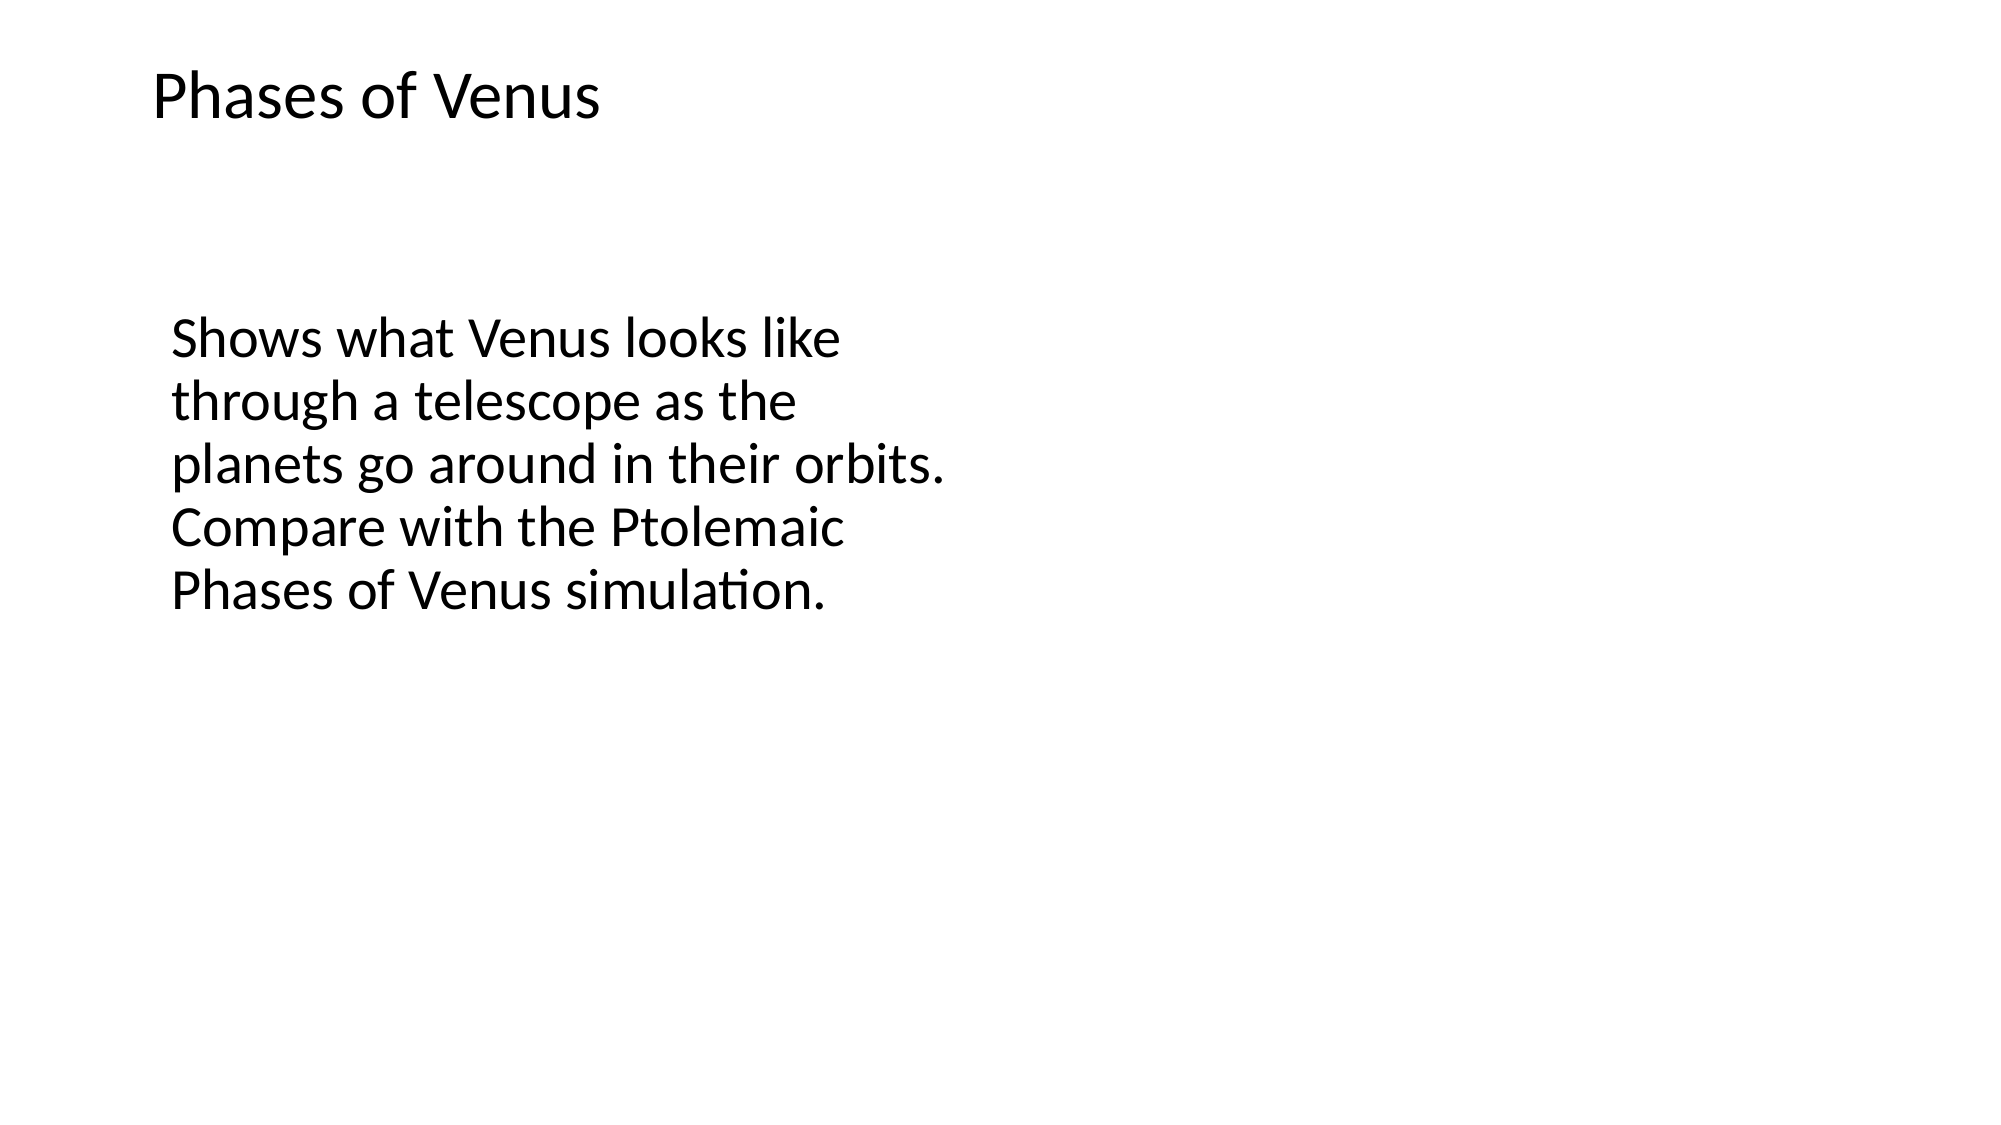

# Phases of Venus
Shows what Venus looks like through a telescope as the planets go around in their orbits. Compare with the Ptolemaic Phases of Venus simulation.